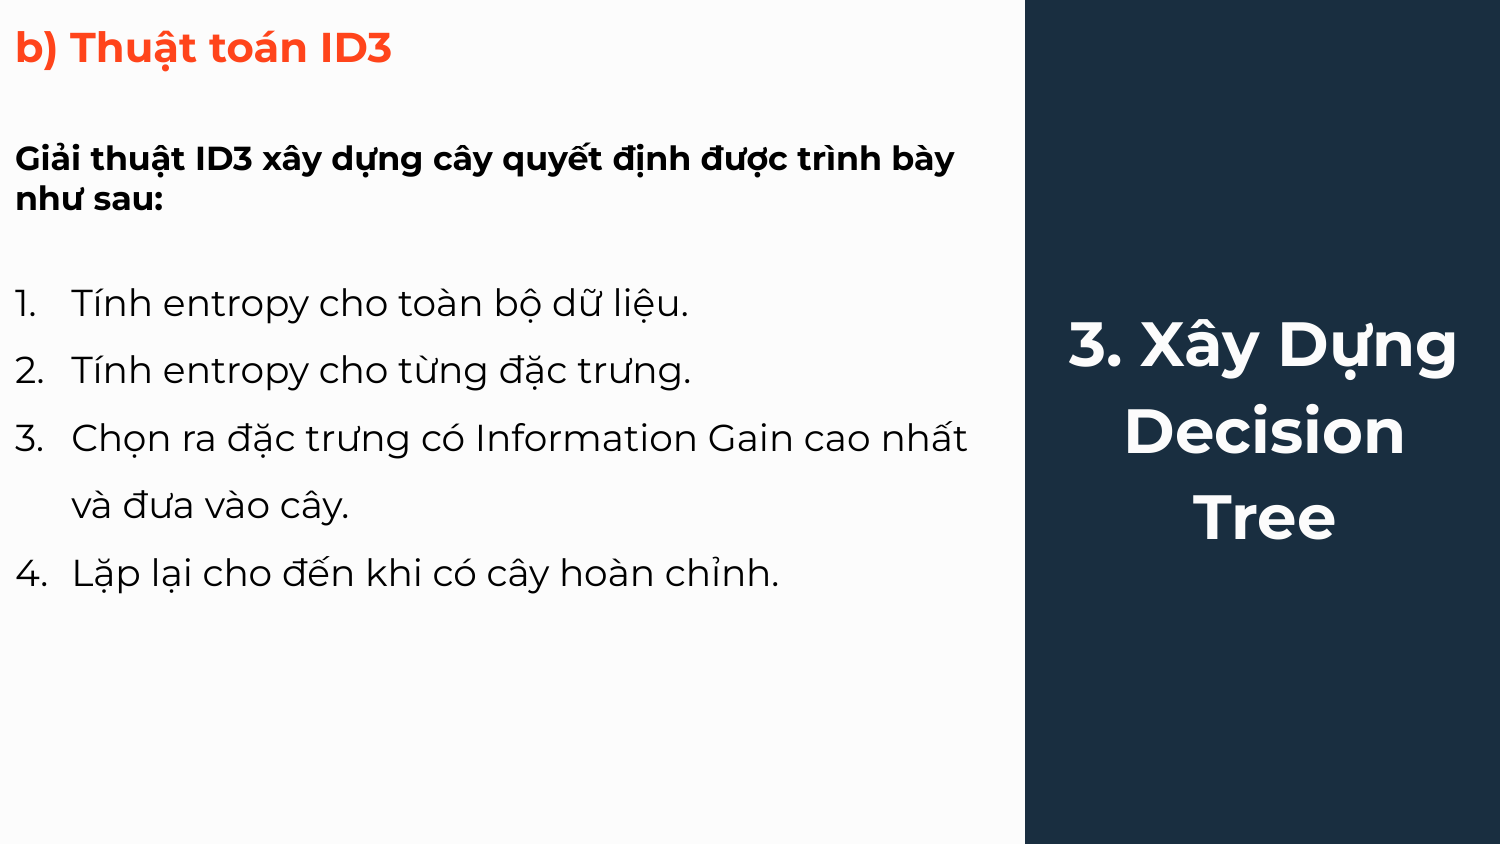

# 3. Xây Dựng Decision Tree
b) Thuật toán ID3
Giải thuật ID3 xây dựng cây quyết định được trình bày như sau:

Tính entropy cho toàn bộ dữ liệu.
Tính entropy cho từng đặc trưng.
Chọn ra đặc trưng có Information Gain cao nhất và đưa vào cây.
Lặp lại cho đến khi có cây hoàn chỉnh.